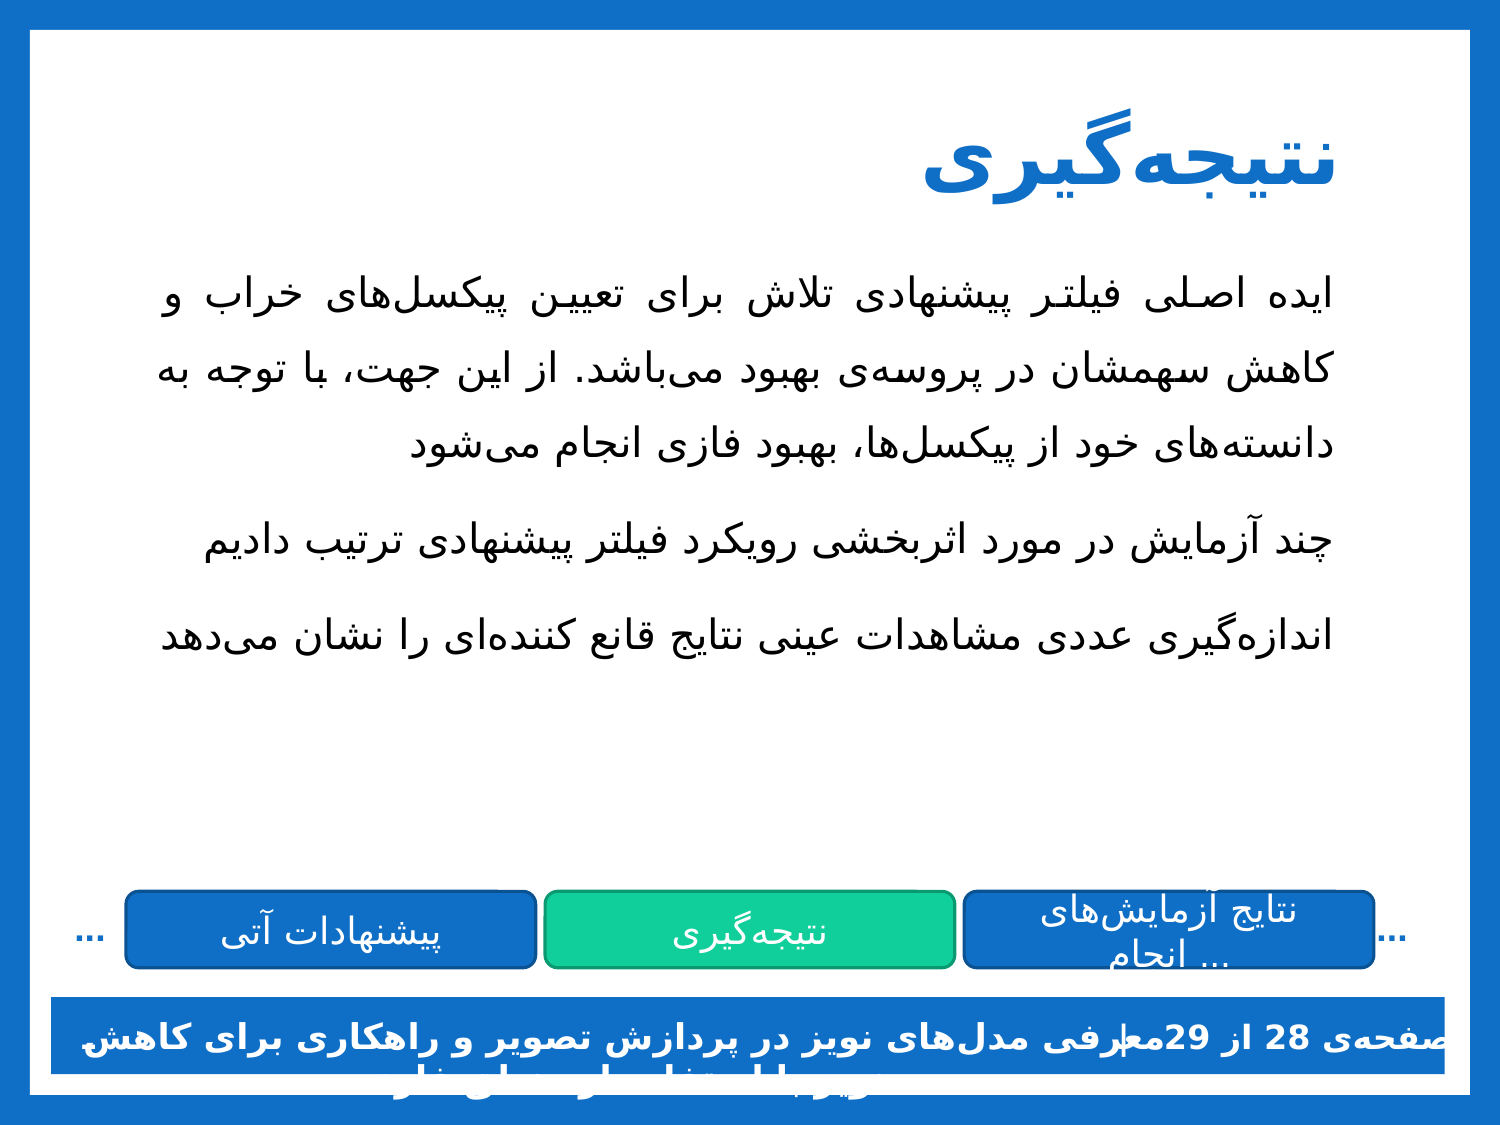

# نتیجه‌گیری
ایده اصلی فیلتر پیشنهادی تلاش برای تعیین پیکسل‌های خراب و کاهش سهمشان در پروسه‌ی بهبود می‌باشد. از این جهت، با توجه به دانسته‌های خود از پیکسل‌ها، بهبود فازی انجام می‌شود
چند آزمایش در مورد اثربخشی رویکرد فیلتر پیشنهادی ترتیب دادیم
اندازه‌گیری عددی مشاهدات عینی نتایج قانع کننده‌ای را نشان می‌دهد
پیشنهادات آتی
نتایج آزمایش‌های انجام ...
نتیجه‌گیری
...
...

معرفی مدل‌های نويز در پردازش تصوير و راهکاری برای کاهش نويز با استفاده از منطق فازی
صفحه‌ی 28 از 29   |